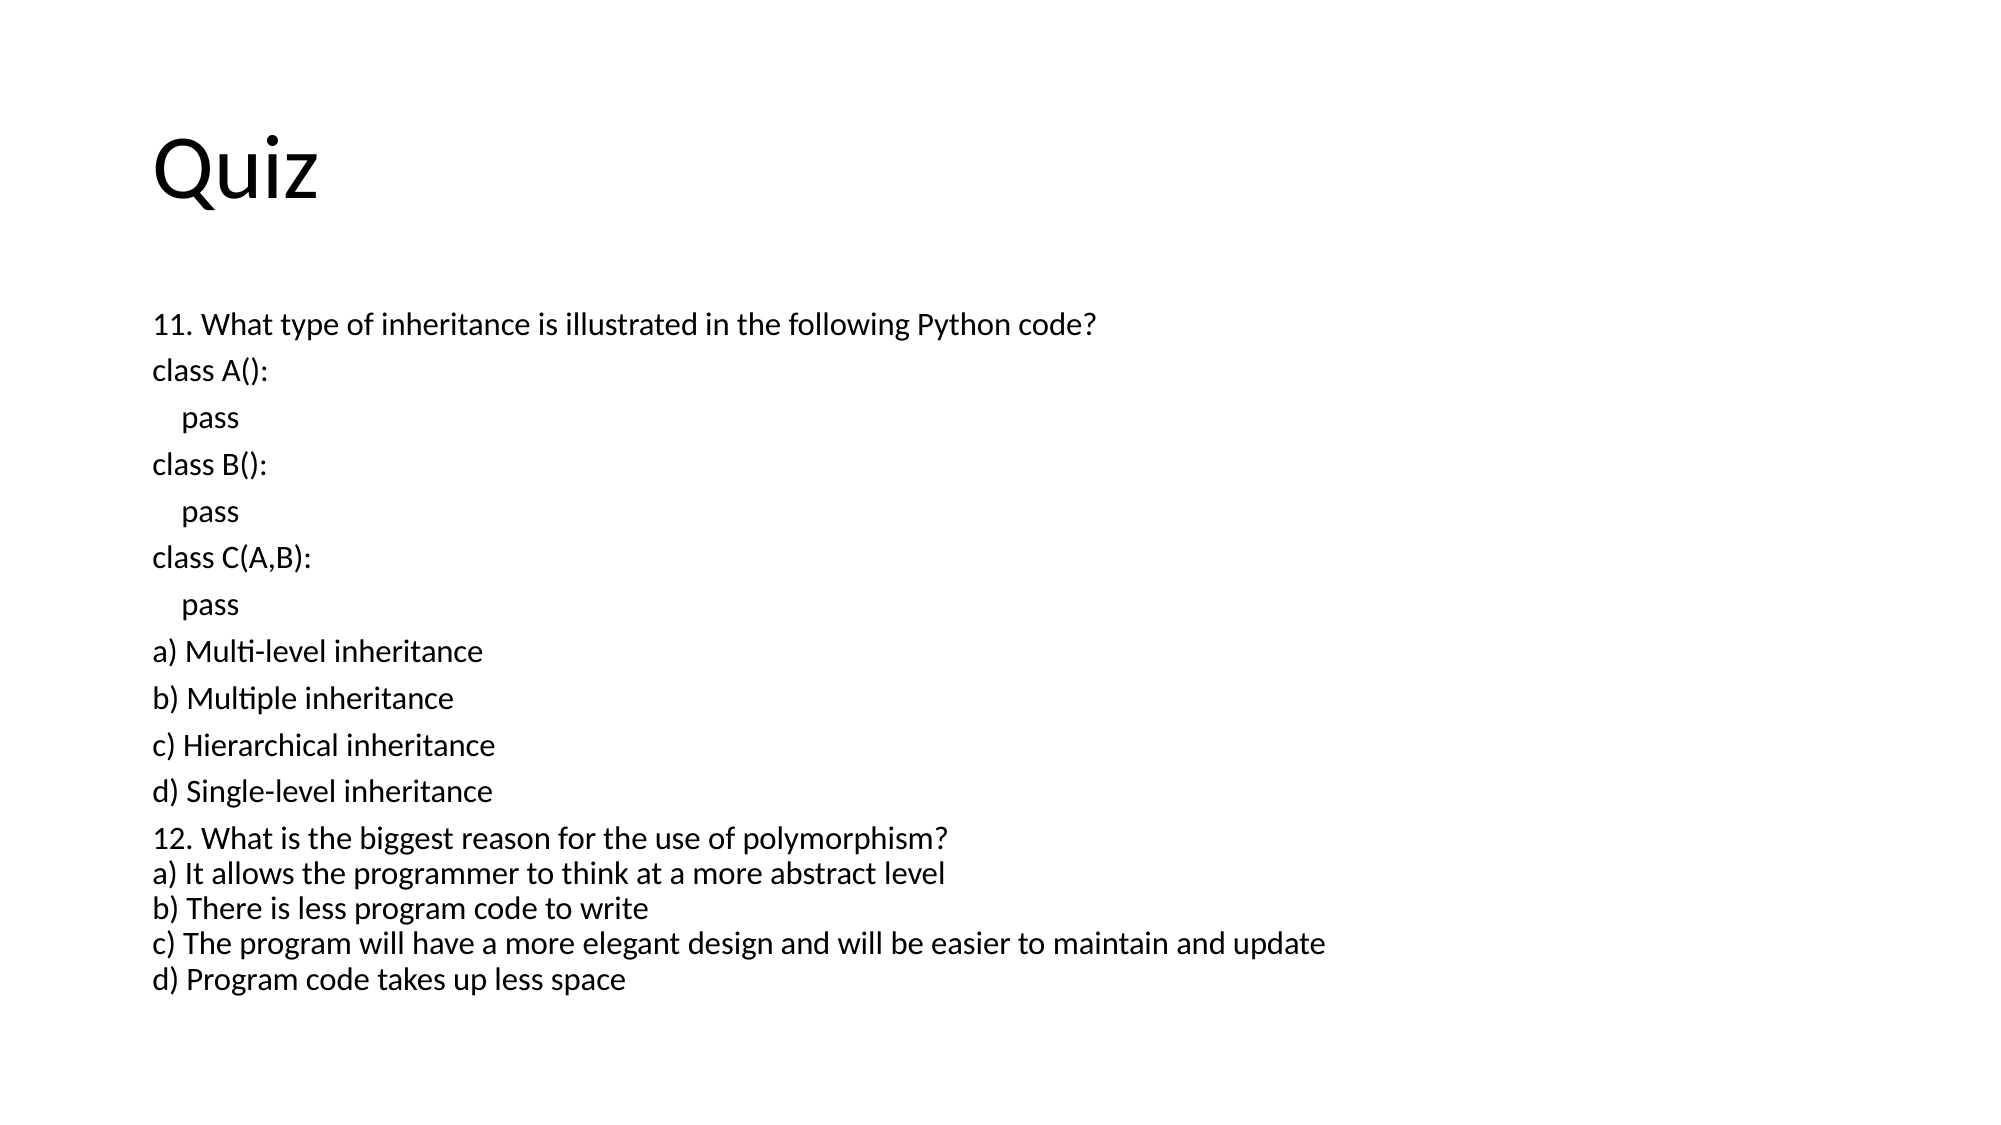

# Quiz
11. What type of inheritance is illustrated in the following Python code?
class A():
    pass
class B():
    pass
class C(A,B):
    pass
a) Multi-level inheritance
b) Multiple inheritance
c) Hierarchical inheritance
d) Single-level inheritance
12. What is the biggest reason for the use of polymorphism?
a) It allows the programmer to think at a more abstract level
b) There is less program code to write
c) The program will have a more elegant design and will be easier to maintain and update
d) Program code takes up less space